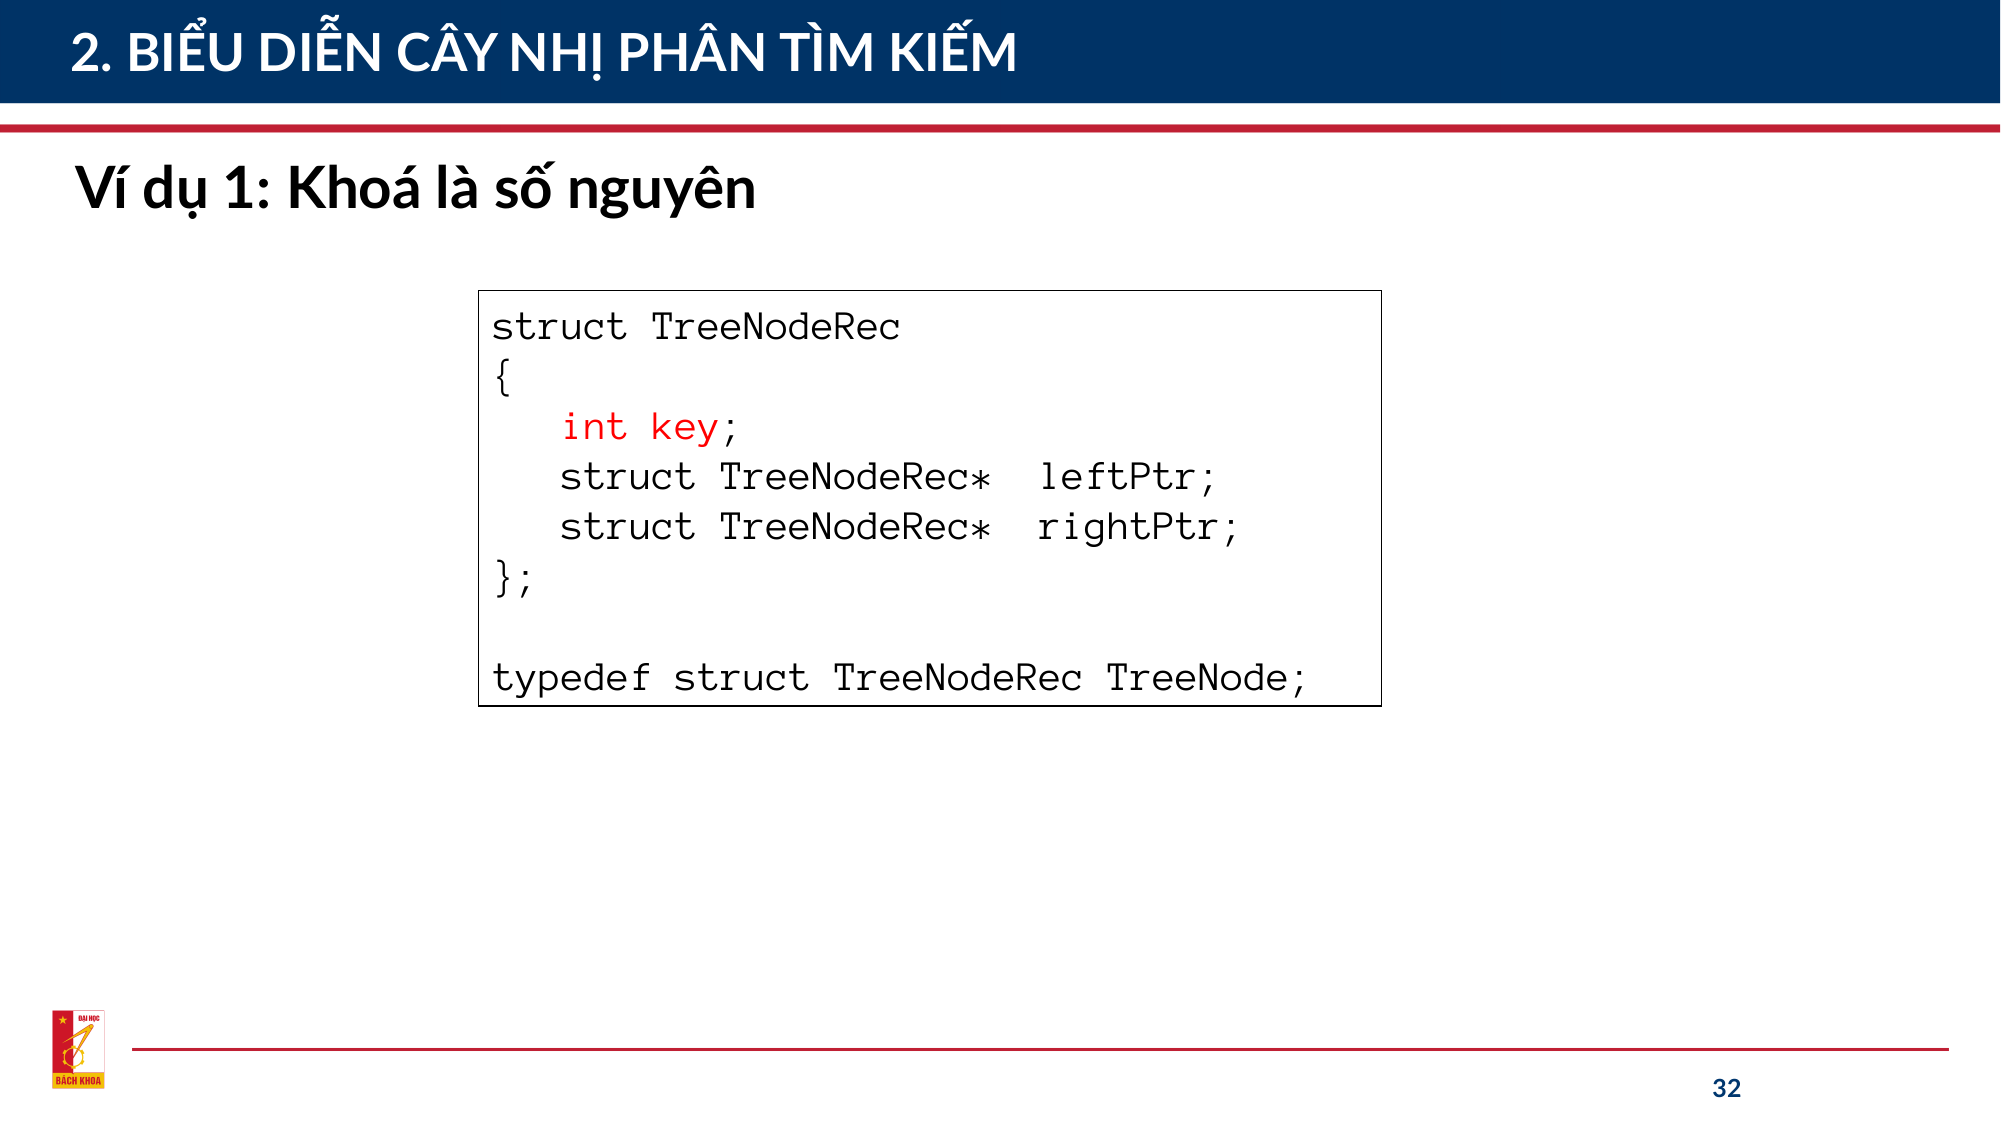

# 2. BIỂU DIỄN CÂY NHỊ PHÂN TÌM KIẾM
Ví dụ 1: Khoá là số nguyên

struct TreeNodeRec
{
   int key;
   struct TreeNodeRec*  leftPtr;
   struct TreeNodeRec*  rightPtr;
};

typedef struct TreeNodeRec TreeNode;
32